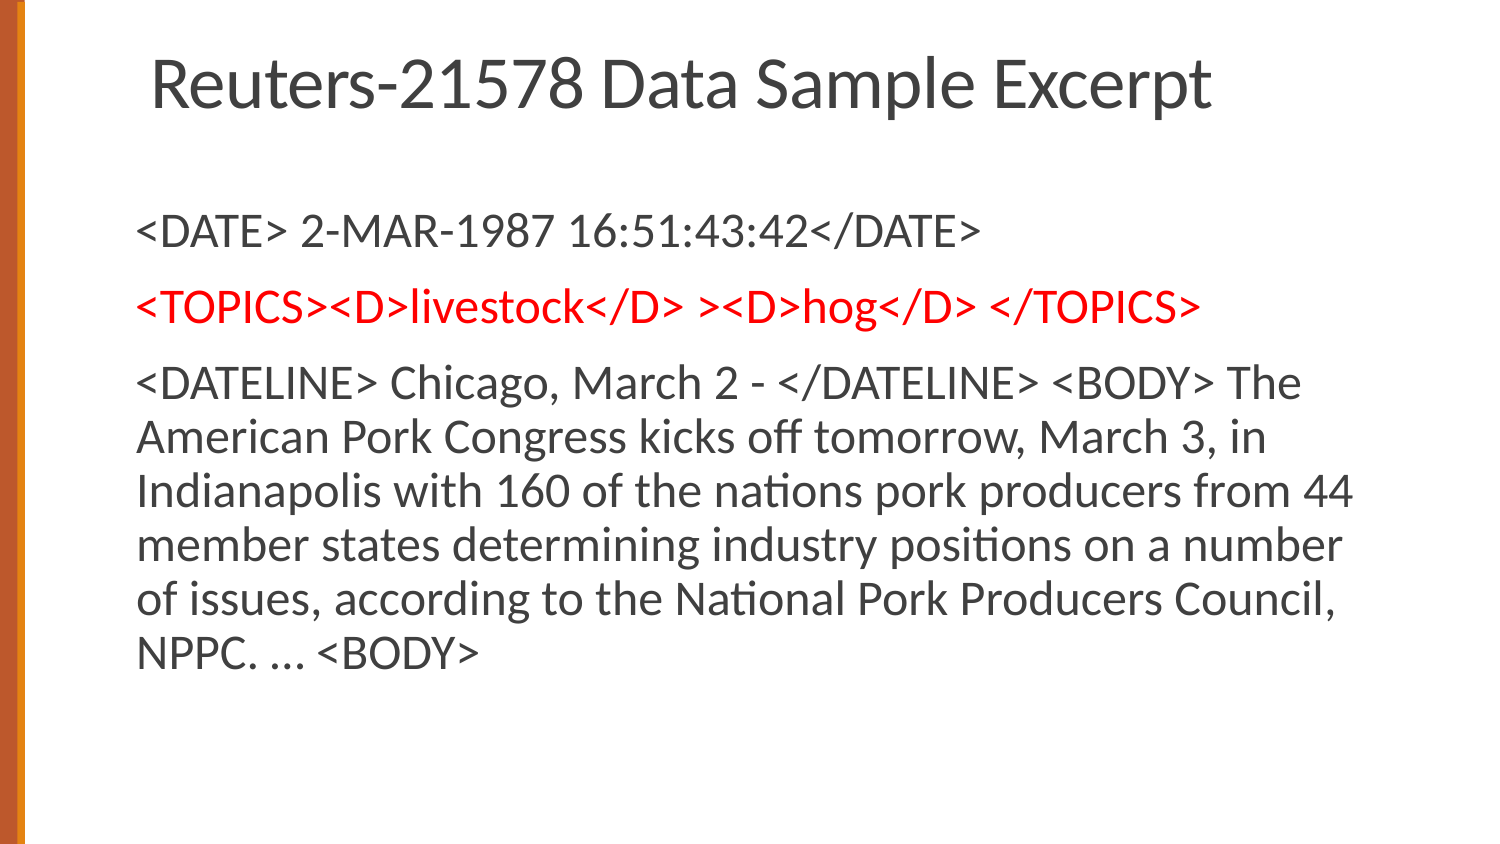

# Reuters-21578 Data Sample Excerpt
<DATE> 2-MAR-1987 16:51:43:42</DATE>
<TOPICS><D>livestock</D> ><D>hog</D> </TOPICS>
<DATELINE> Chicago, March 2 - </DATELINE> <BODY> The American Pork Congress kicks off tomorrow, March 3, in Indianapolis with 160 of the nations pork producers from 44 member states determining industry positions on a number of issues, according to the National Pork Producers Council, NPPC. … <BODY>